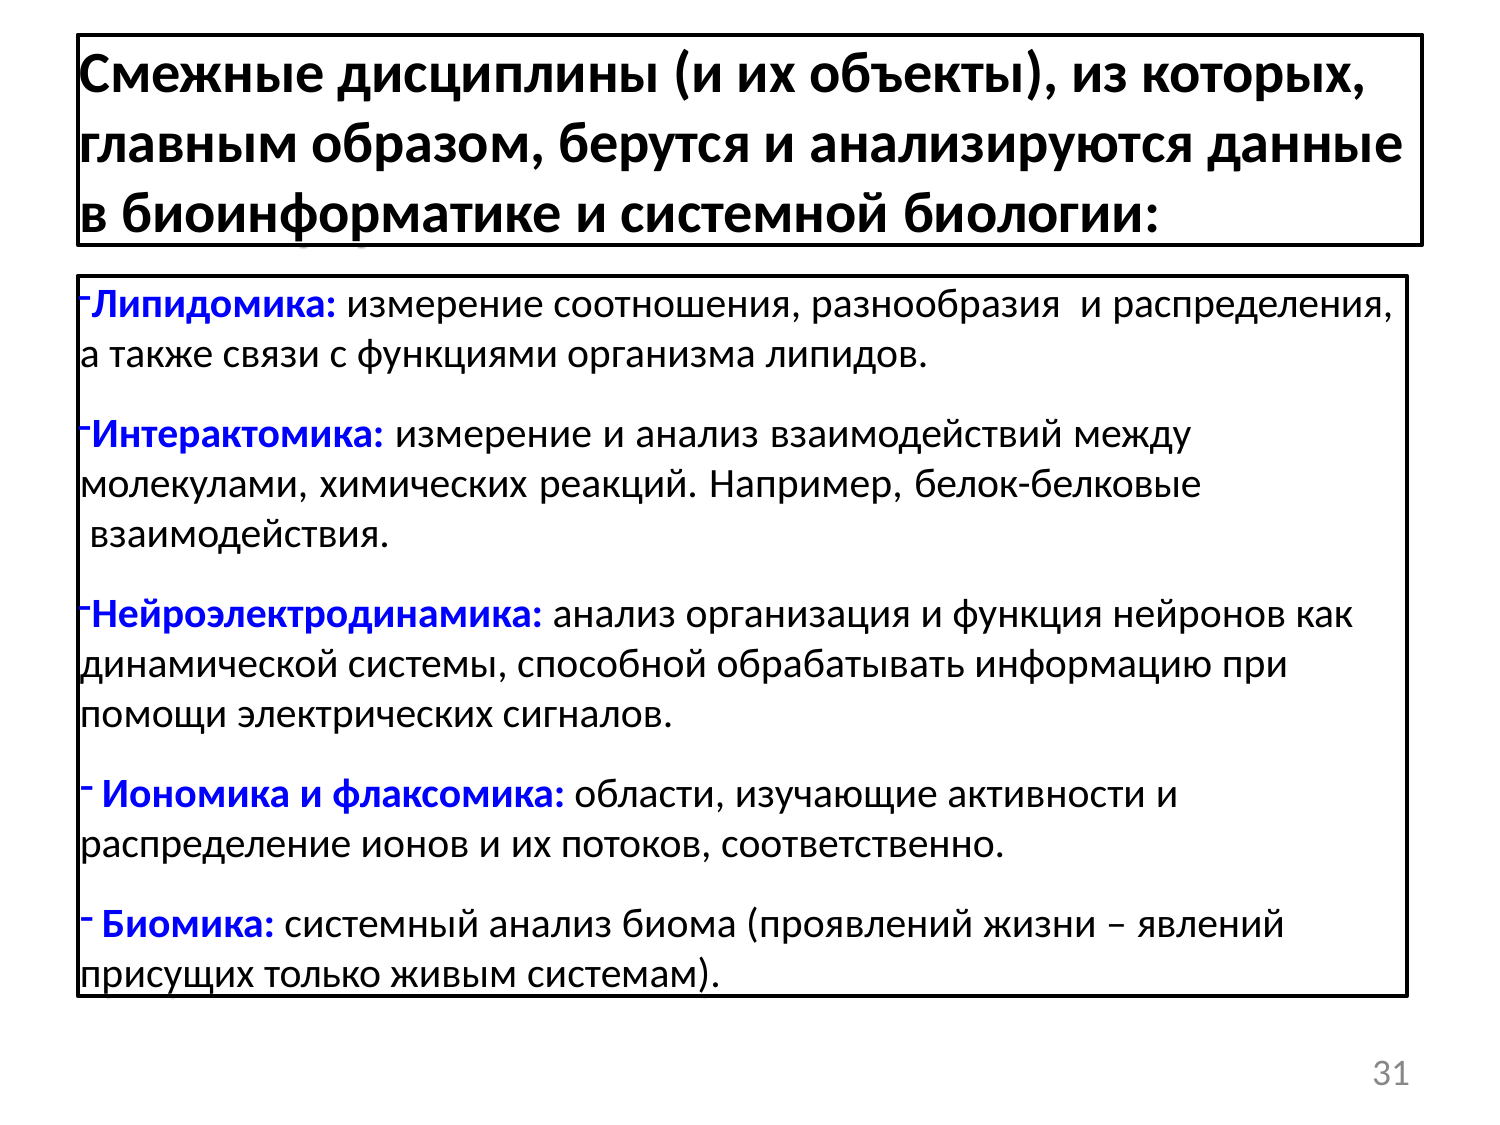

# Смежные дисциплины (и их объекты), из которых,  главным образом, берутся и анализируются данные  в биоинформатике и системной биологии:

Липидомика: измерение соотношения, разнообразия  и распределения,
а также связи с функциями организма липидов.
Интерактомика: измерение и анализ взаимодействий между  молекулами, химических реакций. Например, белок-белковые  взаимодействия.
Нейроэлектродинамика: анализ организация и функция нейронов как  динамической системы, способной обрабатывать информацию при  помощи электрических сигналов.
Иономика и флаксомика: области, изучающие активности и
распределение ионов и их потоков, соответственно.
Биомика: системный анализ биома (проявлений жизни – явлений
присущих только живым системам).

31